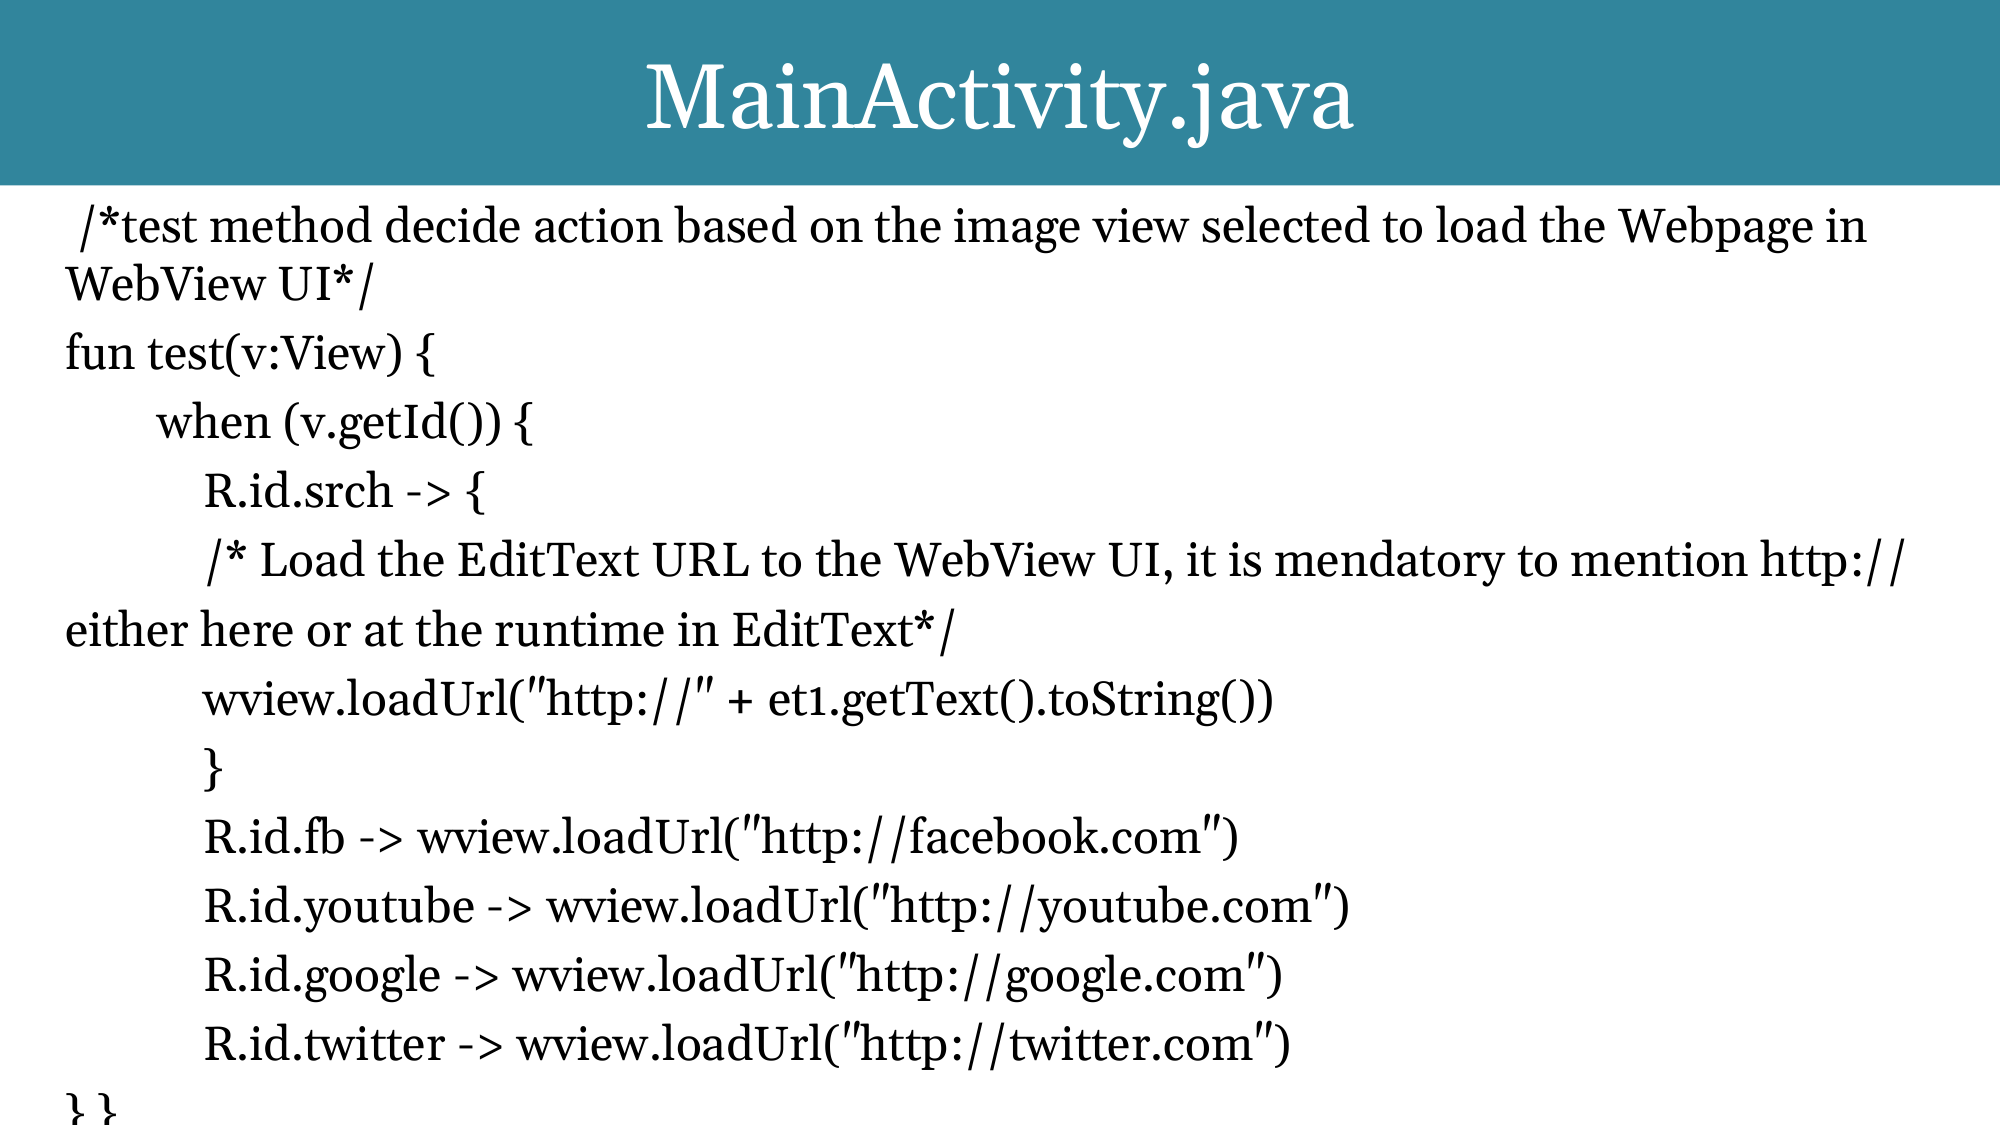

# MainActivity.java
 /*test method decide action based on the image view selected to load the Webpage in WebView UI*/
fun test(v:View) {
        when (v.getId()) {
            R.id.srch -> {
            /* Load the EditText URL to the WebView UI, it is mendatory to mention http:// either here or at the runtime in EditText*/
            wview.loadUrl("http://" + et1.getText().toString())
            }
            R.id.fb -> wview.loadUrl("http://facebook.com")
            R.id.youtube -> wview.loadUrl("http://youtube.com")
            R.id.google -> wview.loadUrl("http://google.com")
            R.id.twitter -> wview.loadUrl("http://twitter.com")
} }